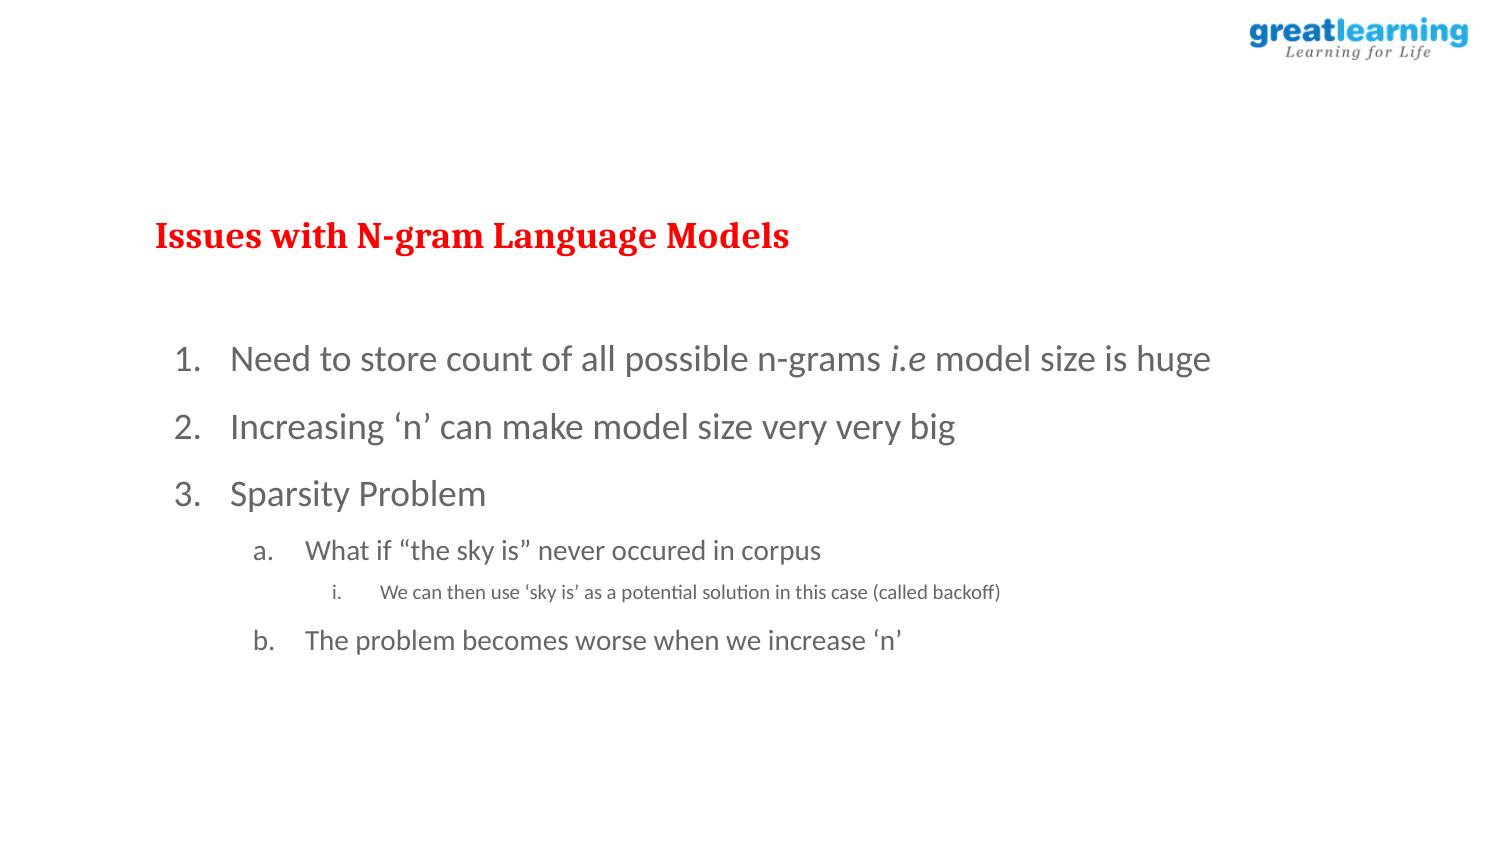

Issues with N-gram Language Models

Need to store count of all possible n-grams i.e model size is huge
Increasing ‘n’ can make model size very very big
Sparsity Problem
What if “the sky is” never occured in corpus
We can then use ‘sky is’ as a potential solution in this case (called backoff)
The problem becomes worse when we increase ‘n’